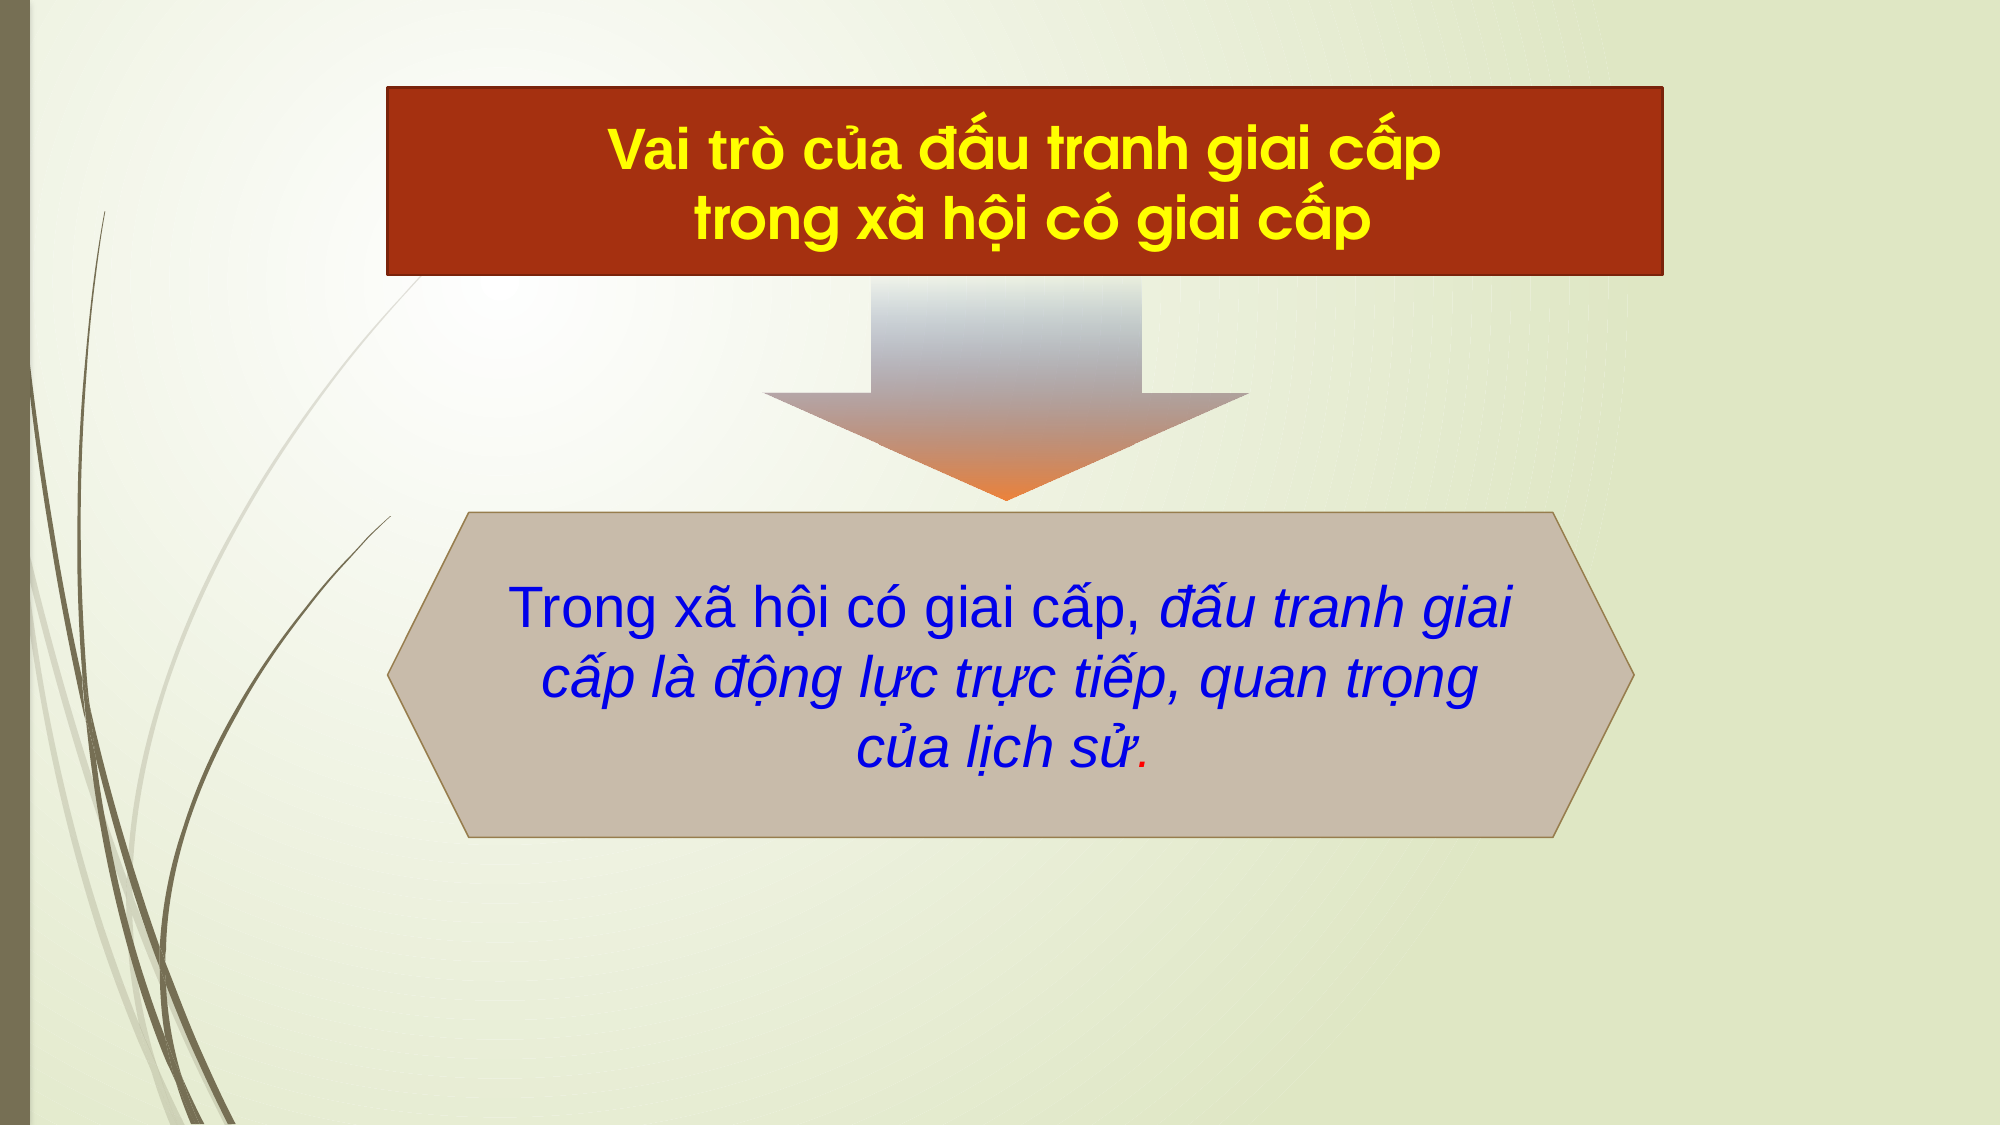

Vai trò của đấu tranh giai cấp
 trong xã hội có giai cấp

Trong xã hội có giai cấp, đấu tranh giai cấp là động lực trực tiếp, quan trọng của lịch sử.